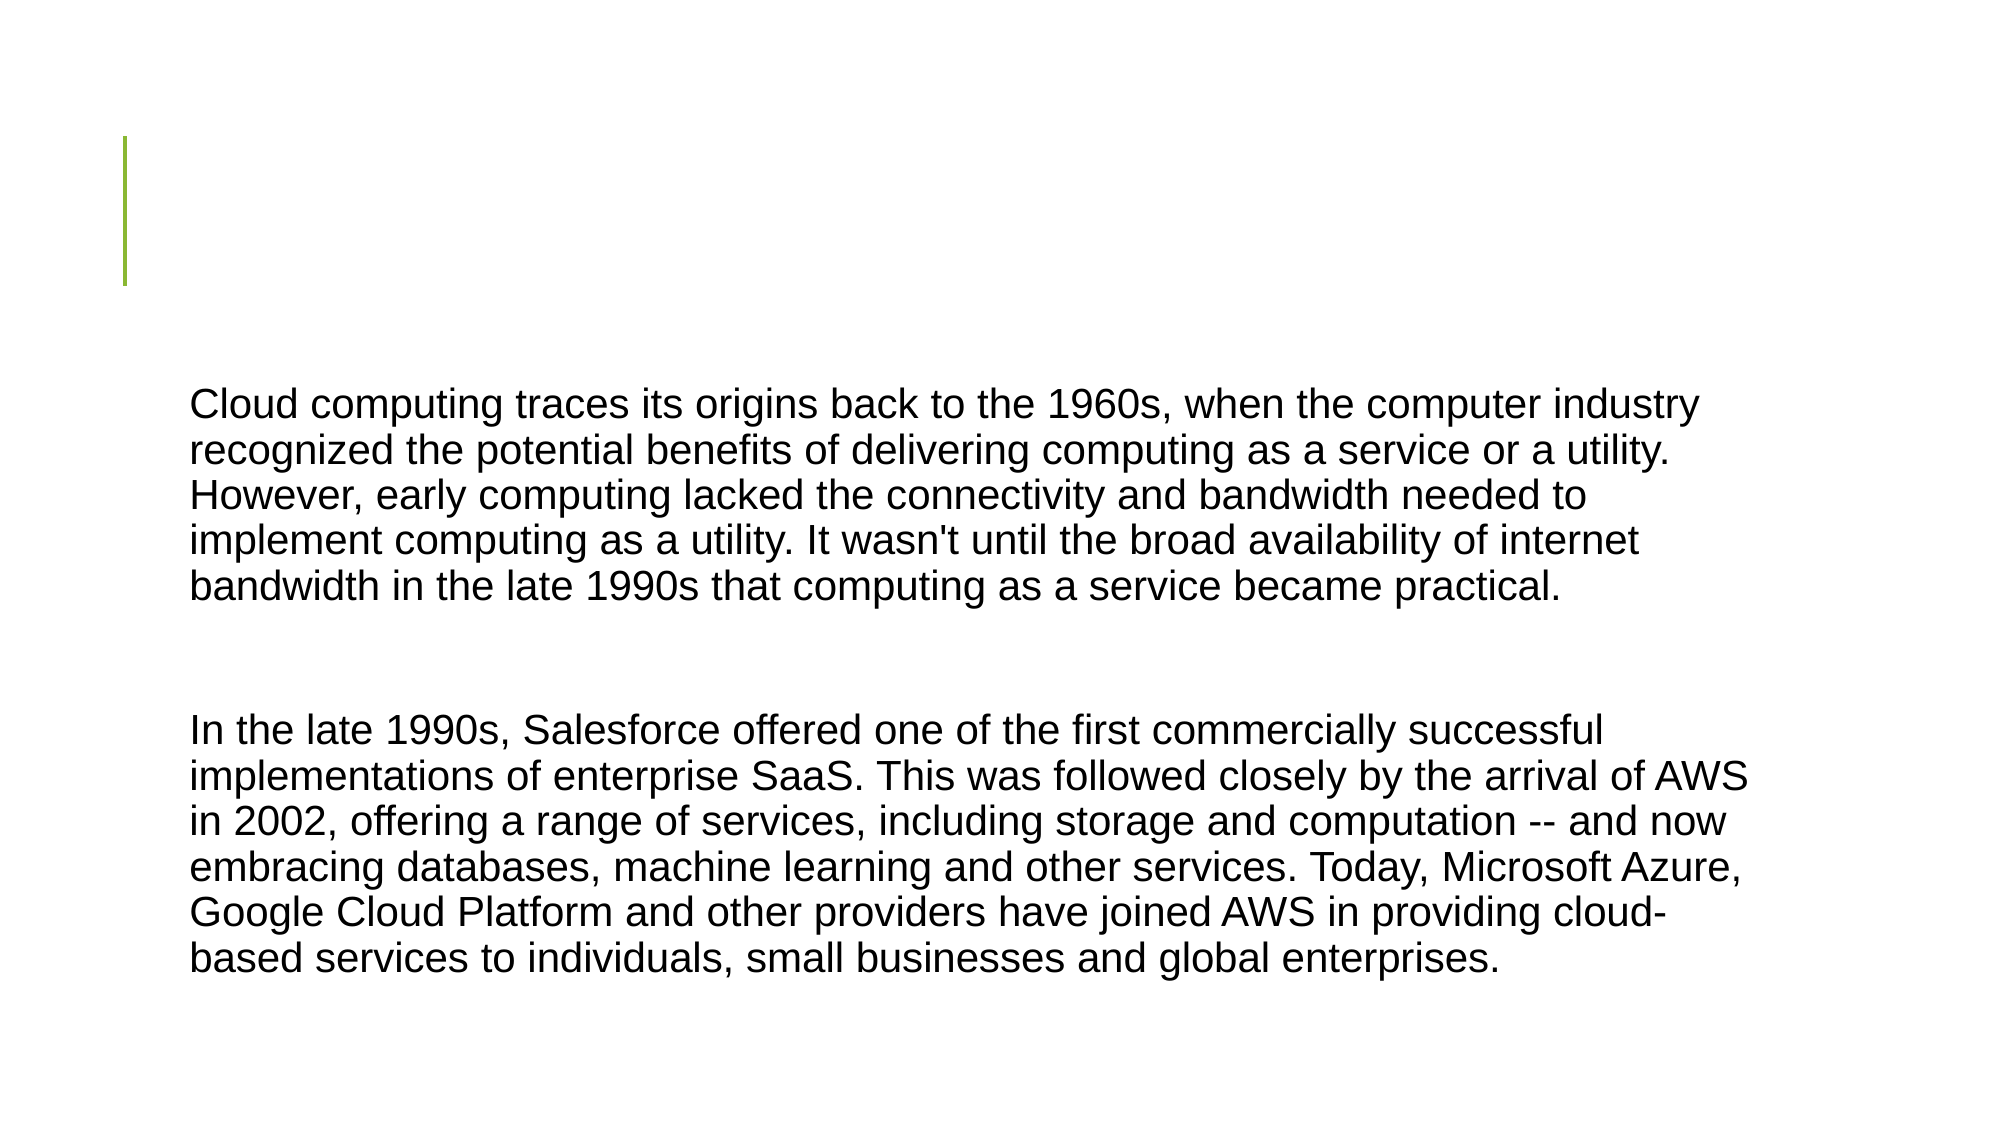

#
Cloud computing traces its origins back to the 1960s, when the computer industry recognized the potential benefits of delivering computing as a service or a utility. However, early computing lacked the connectivity and bandwidth needed to implement computing as a utility. It wasn't until the broad availability of internet bandwidth in the late 1990s that computing as a service became practical.

In the late 1990s, Salesforce offered one of the first commercially successful implementations of enterprise SaaS. This was followed closely by the arrival of AWS in 2002, offering a range of services, including storage and computation -- and now embracing databases, machine learning and other services. Today, Microsoft Azure, Google Cloud Platform and other providers have joined AWS in providing cloud-based services to individuals, small businesses and global enterprises.